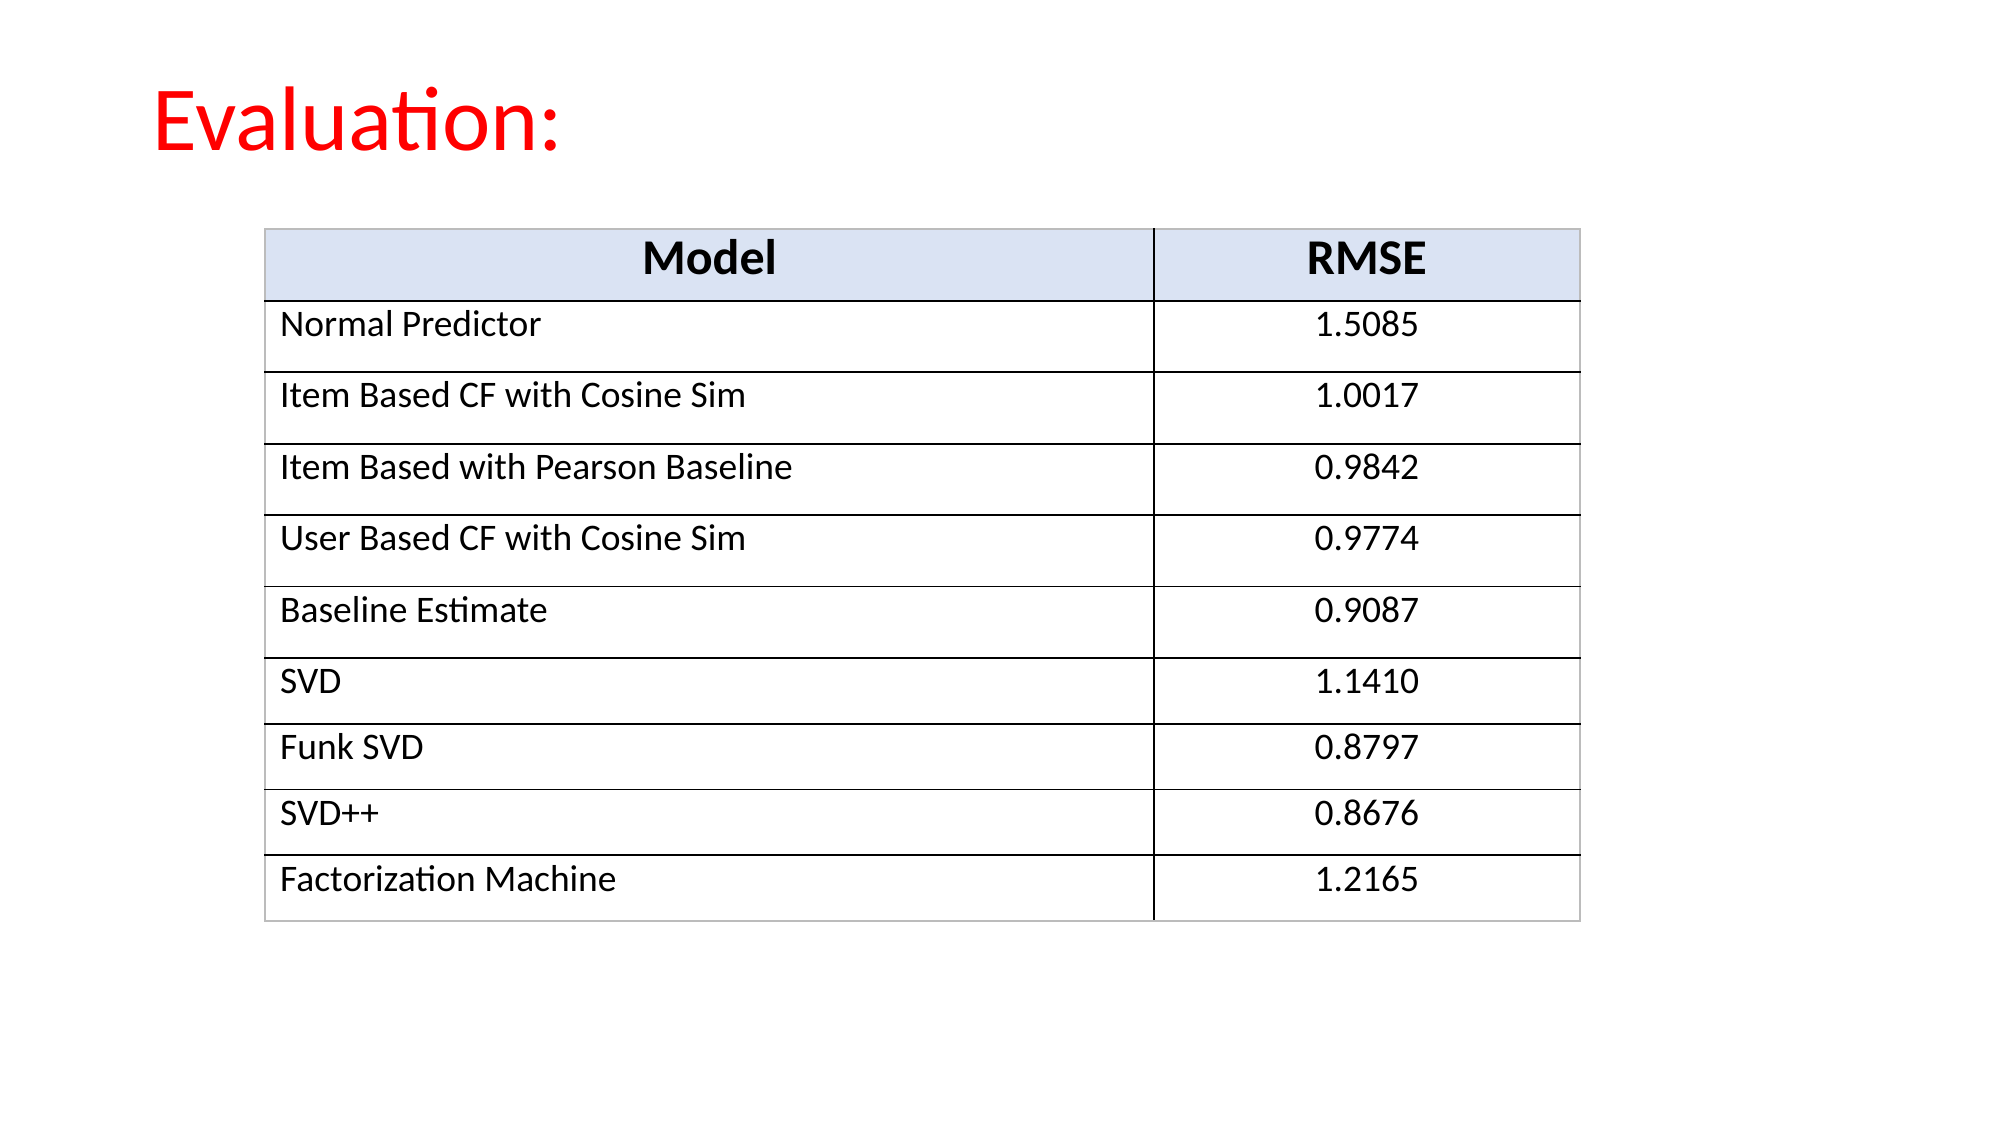

# Evaluation:
| Model | RMSE |
| --- | --- |
| Normal Predictor | 1.5085 |
| Item Based CF with Cosine Sim | 1.0017 |
| Item Based with Pearson Baseline | 0.9842 |
| User Based CF with Cosine Sim | 0.9774 |
| Baseline Estimate | 0.9087 |
| SVD | 1.1410 |
| Funk SVD | 0.8797 |
| SVD++ | 0.8676 |
| Factorization Machine | 1.2165 |